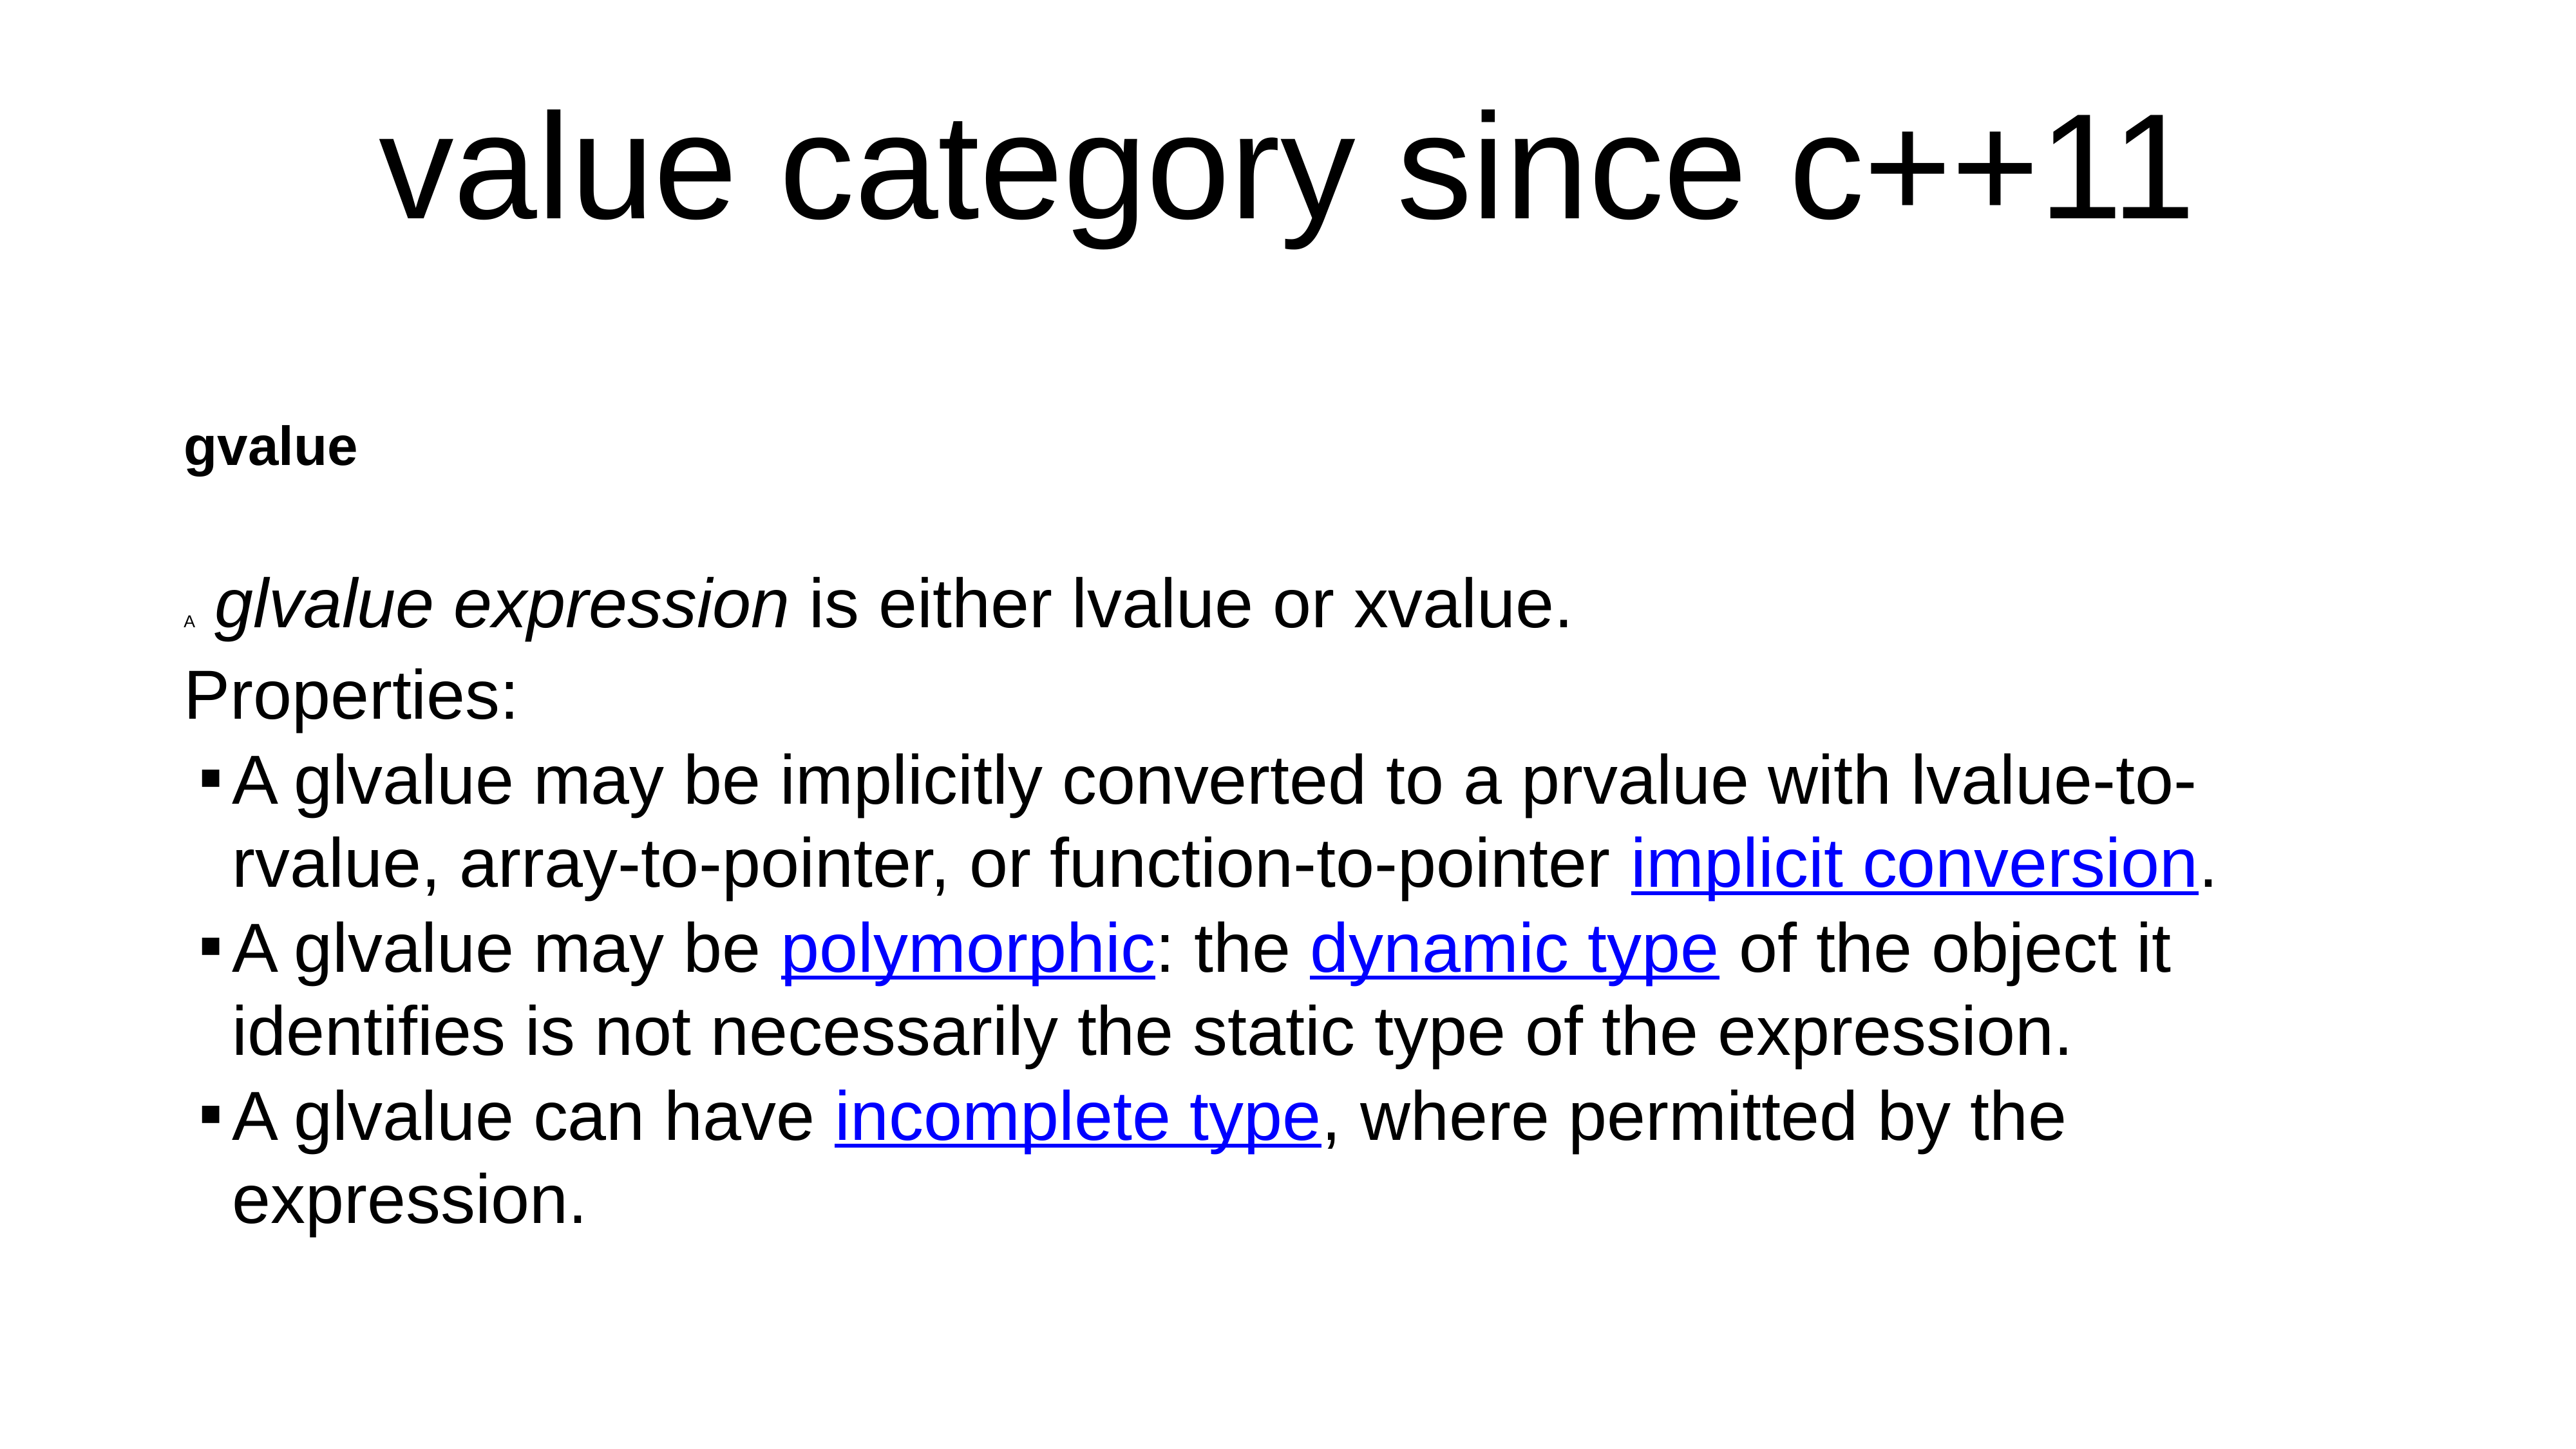

# value category since c++11
gvalue

A glvalue expression is either lvalue or xvalue.
Properties:
A glvalue may be implicitly converted to a prvalue with lvalue-to-rvalue, array-to-pointer, or function-to-pointer implicit conversion.
A glvalue may be polymorphic: the dynamic type of the object it identifies is not necessarily the static type of the expression.
A glvalue can have incomplete type, where permitted by the expression.